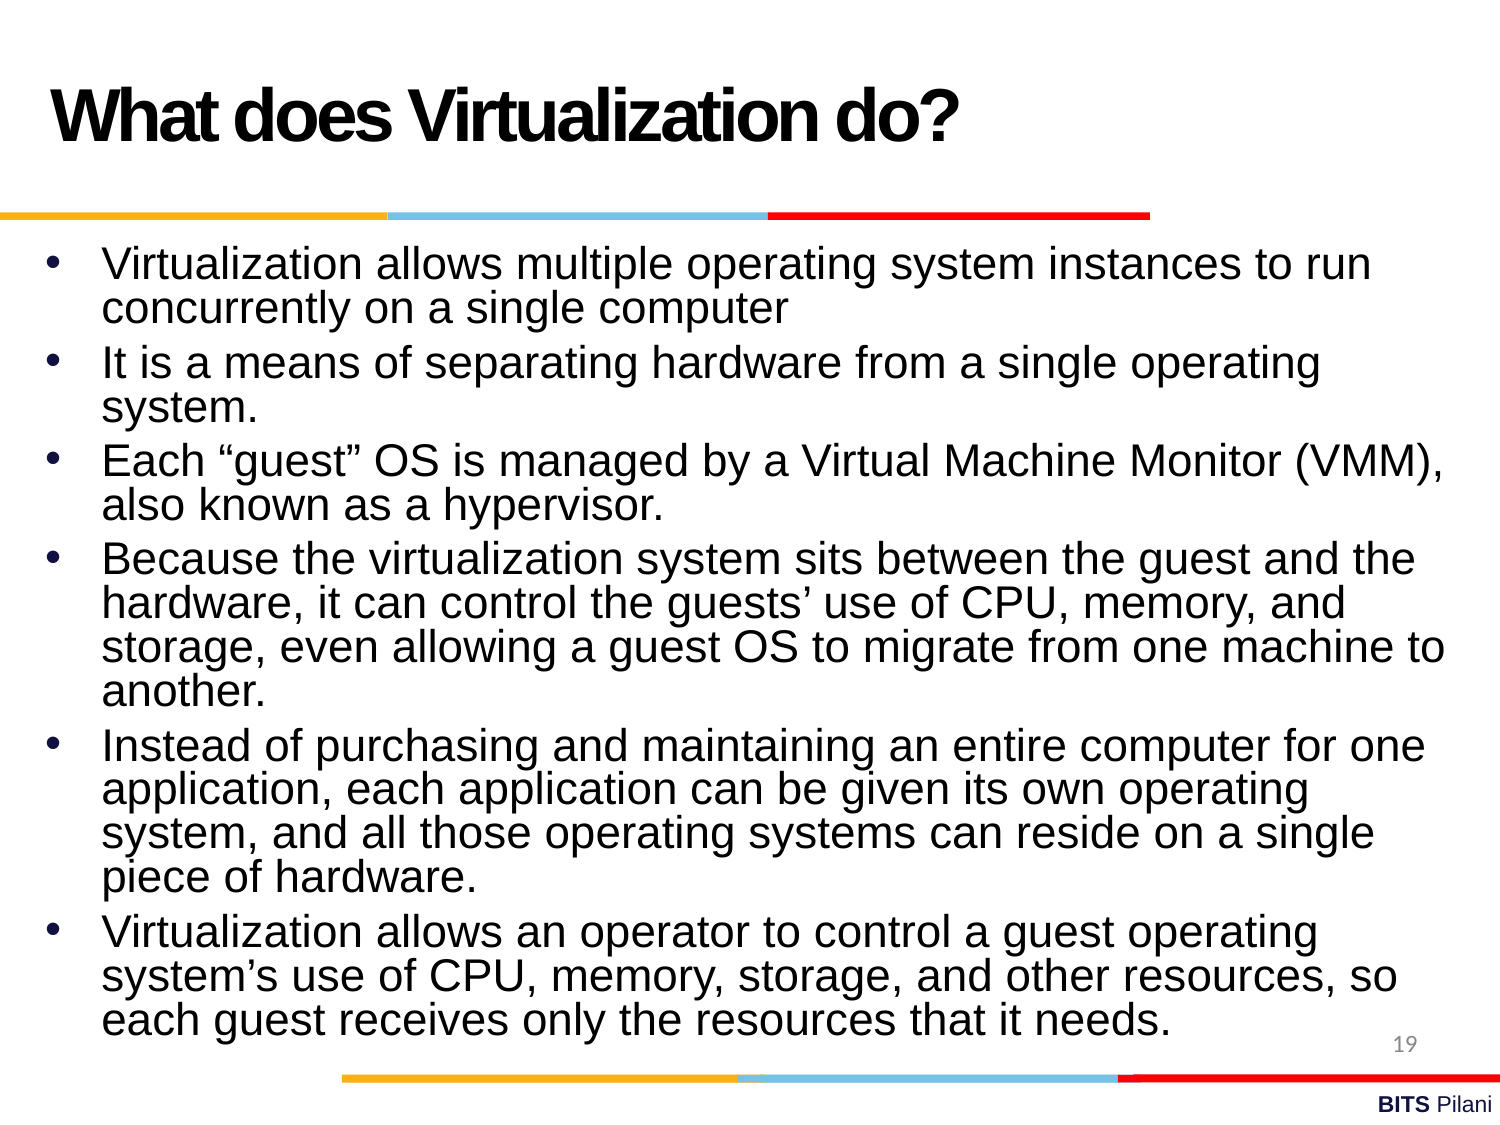

What does Virtualization do?
Virtualization allows multiple operating system instances to run concurrently on a single computer
It is a means of separating hardware from a single operating system.
Each “guest” OS is managed by a Virtual Machine Monitor (VMM), also known as a hypervisor.
Because the virtualization system sits between the guest and the hardware, it can control the guests’ use of CPU, memory, and storage, even allowing a guest OS to migrate from one machine to another.
Instead of purchasing and maintaining an entire computer for one application, each application can be given its own operating system, and all those operating systems can reside on a single piece of hardware.
Virtualization allows an operator to control a guest operating system’s use of CPU, memory, storage, and other resources, so each guest receives only the resources that it needs.
19